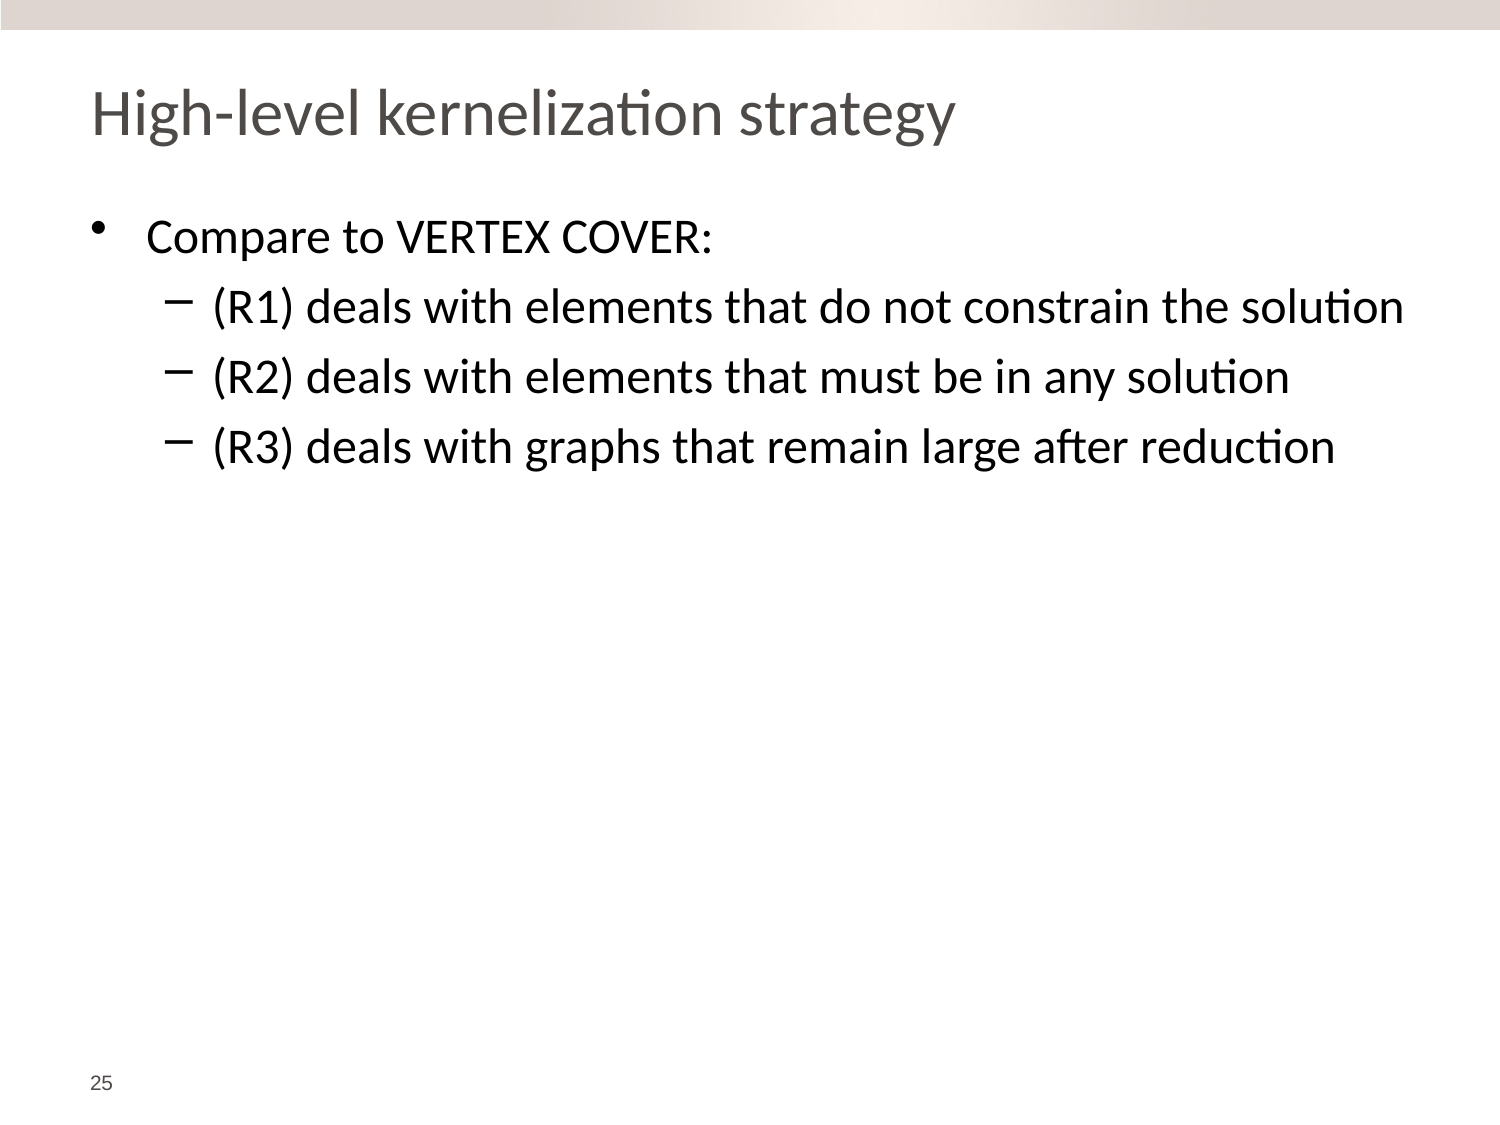

# High-level kernelization strategy
Compare to Vertex Cover:
(R1) deals with elements that do not constrain the solution
(R2) deals with elements that must be in any solution
(R3) deals with graphs that remain large after reduction

25